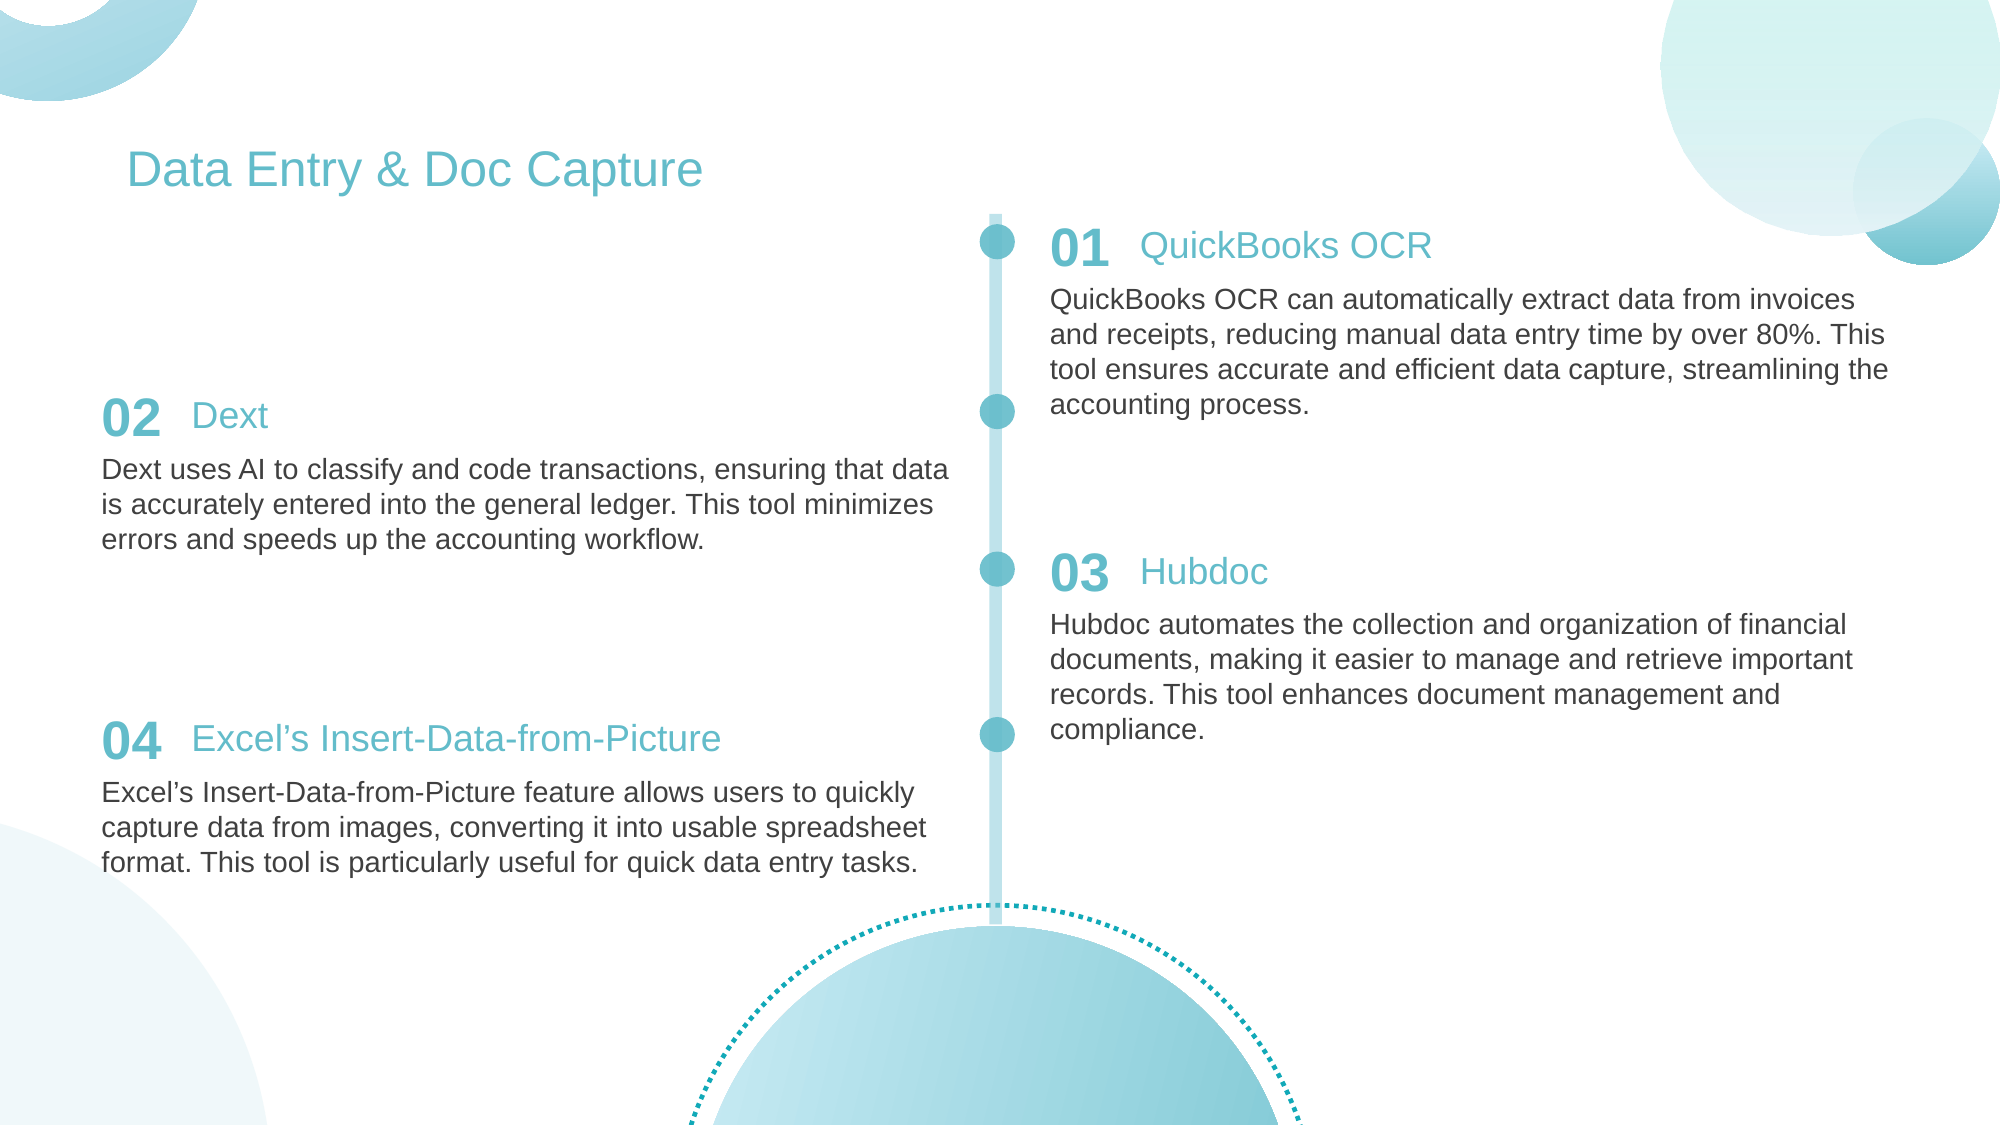

Data Entry & Doc Capture
01

QuickBooks OCR

QuickBooks OCR can automatically extract data from invoices and receipts, reducing manual data entry time by over 80%. This tool ensures accurate and efficient data capture, streamlining the accounting process.
02
Dext

Dext uses AI to classify and code transactions, ensuring that data is accurately entered into the general ledger. This tool minimizes errors and speeds up the accounting workflow.
03
Hubdoc

Hubdoc automates the collection and organization of financial documents, making it easier to manage and retrieve important records. This tool enhances document management and compliance.
04
Excel’s Insert-Data-from-Picture

Excel’s Insert-Data-from-Picture feature allows users to quickly capture data from images, converting it into usable spreadsheet format. This tool is particularly useful for quick data entry tasks.